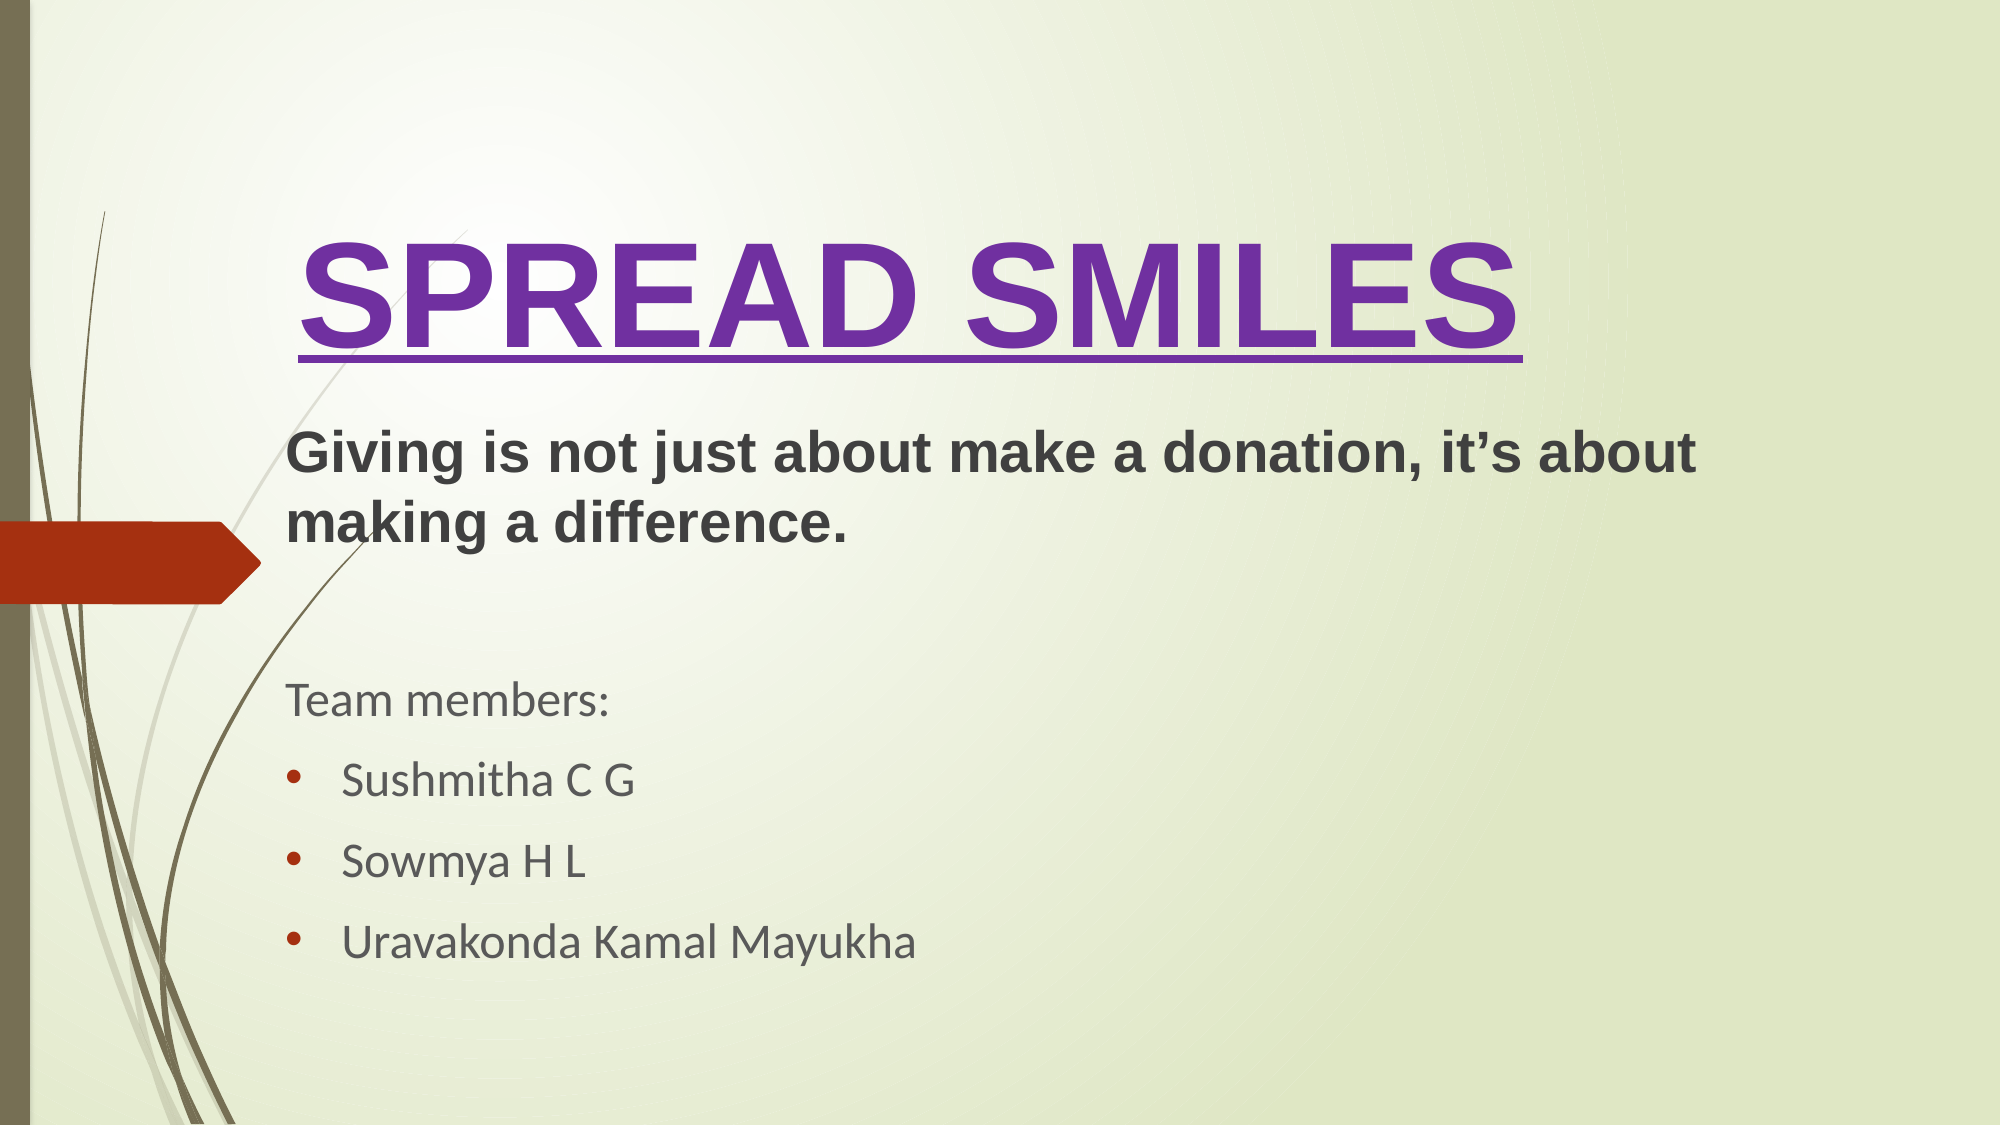

# SPREAD SMILES
Giving is not just about make a donation, it’s about making a difference.

Team members:
Sushmitha C G
Sowmya H L
Uravakonda Kamal Mayukha